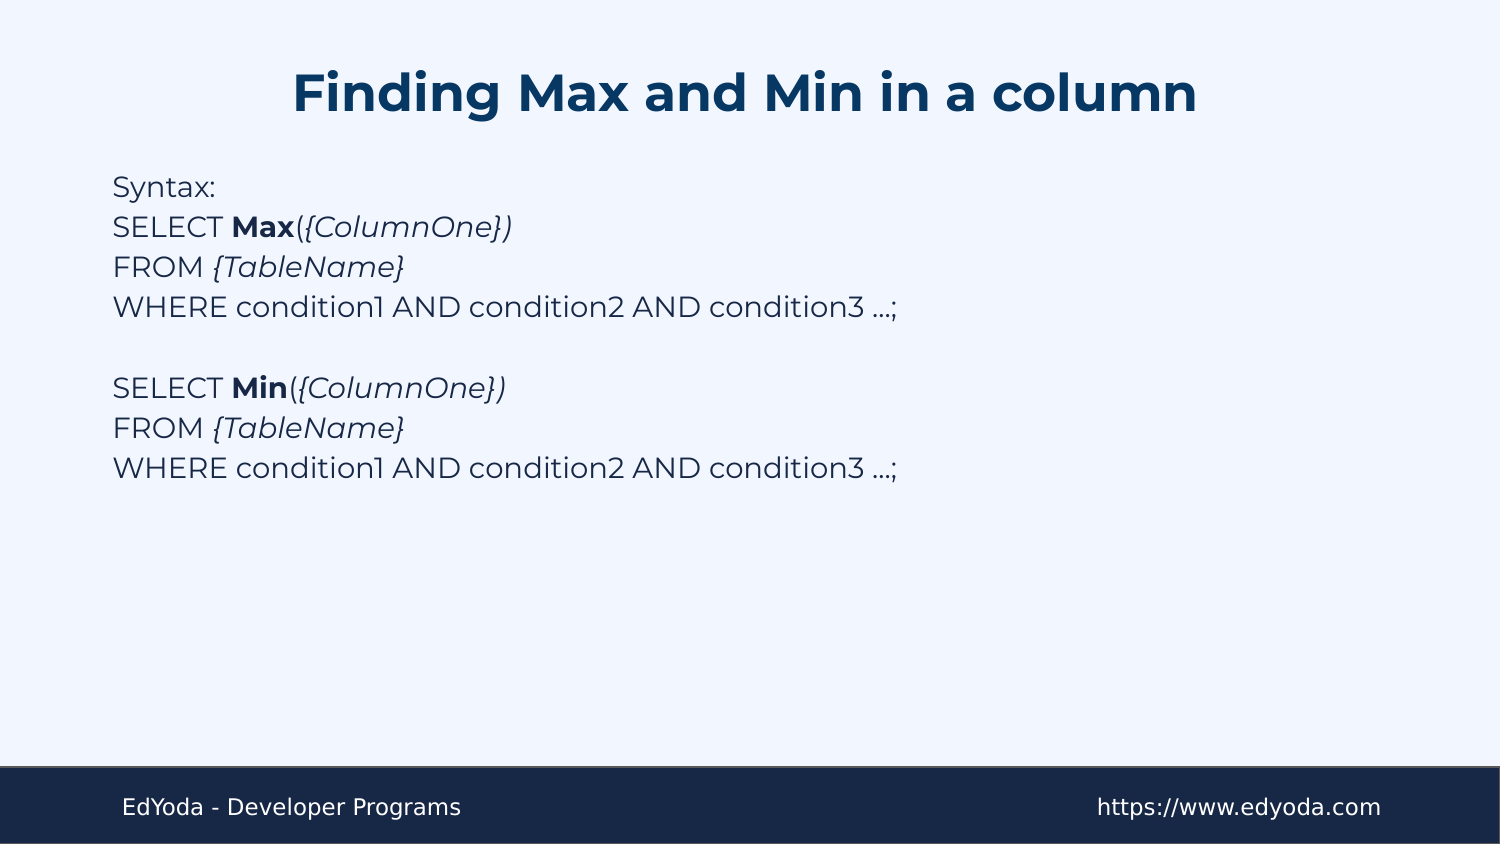

# Finding Max and Min in a column
Syntax:
SELECT Max({ColumnOne})
FROM {TableName}
WHERE condition1 AND condition2 AND condition3 ...;

SELECT Min({ColumnOne})
FROM {TableName}
WHERE condition1 AND condition2 AND condition3 ...;

EdYoda - Developer Programs
https://www.edyoda.com